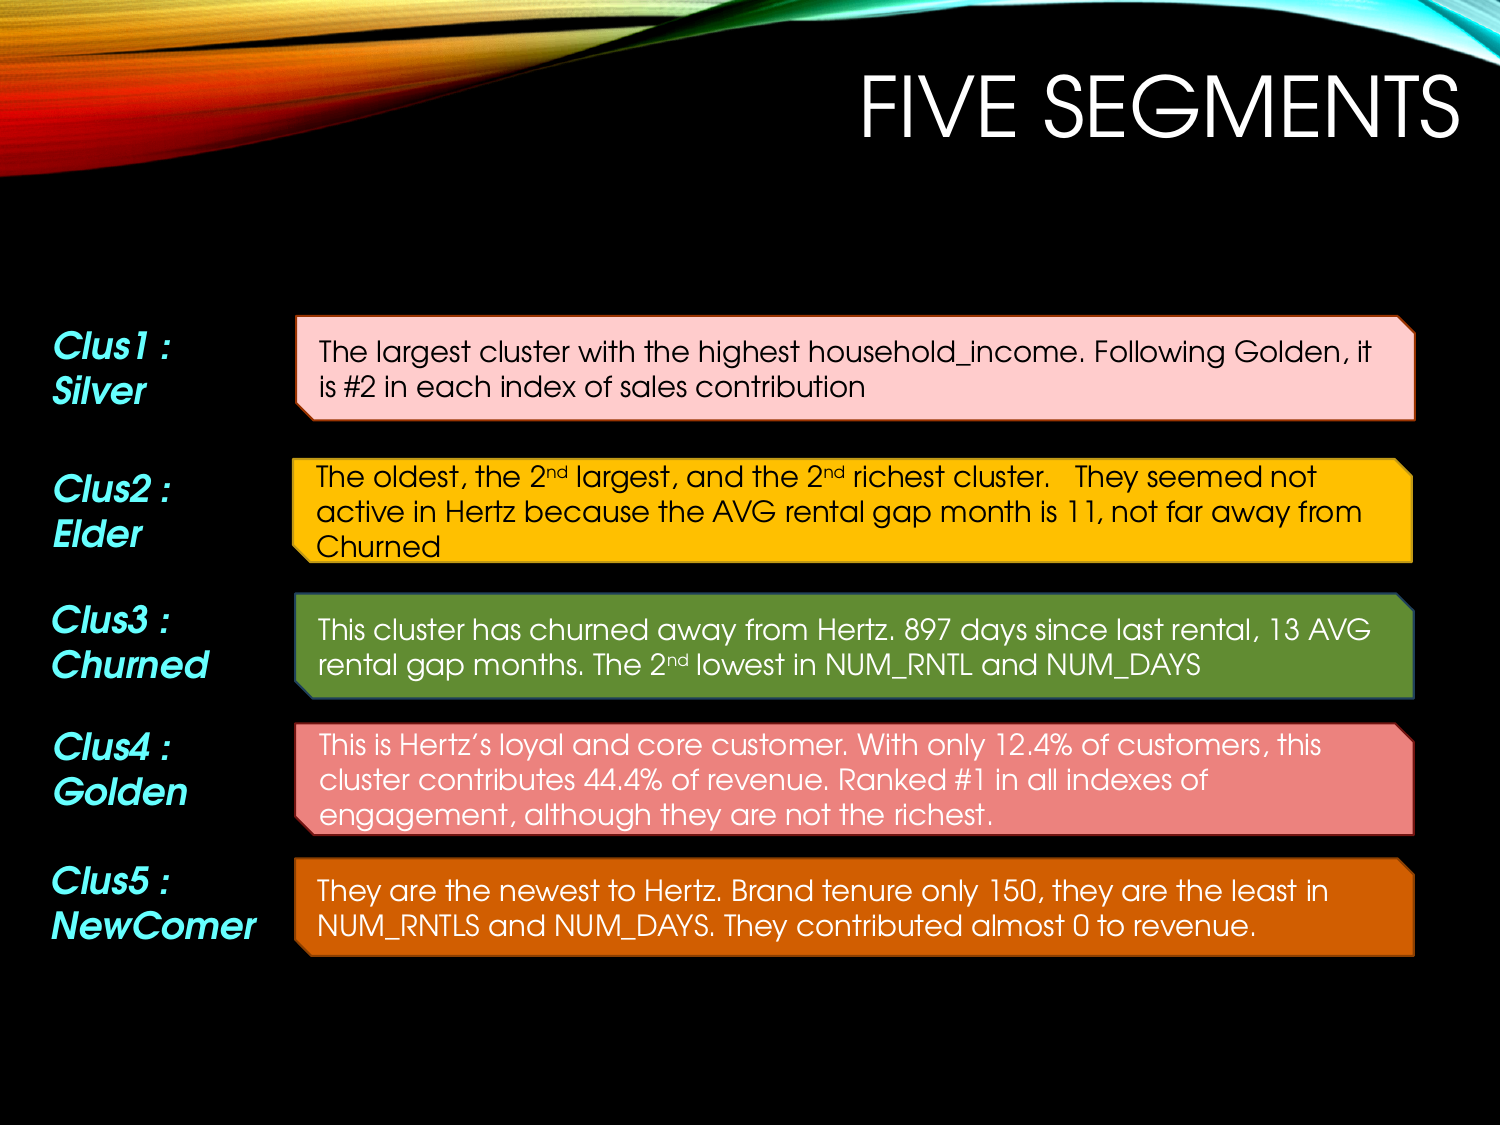

# five Segments
Clus1 :
Silver
The largest cluster with the highest household_income. Following Golden, it is #2 in each index of sales contribution
Clus2 :
Elder
The oldest, the 2nd largest, and the 2nd richest cluster.   They seemed not active in Hertz because the AVG rental gap month is 11, not far away from Churned
Clus3 : Churned
This cluster has churned away from Hertz. 897 days since last rental, 13 AVG rental gap months. The 2nd lowest in NUM_RNTL and NUM_DAYS
Clus4 : Golden
This is Hertz’s loyal and core customer. With only 12.4% of customers, this cluster contributes 44.4% of revenue. Ranked #1 in all indexes of engagement, although they are not the richest.
Clus5 : NewComer
They are the newest to Hertz. Brand tenure only 150, they are the least in  NUM_RNTLS and NUM_DAYS. They contributed almost 0 to revenue.